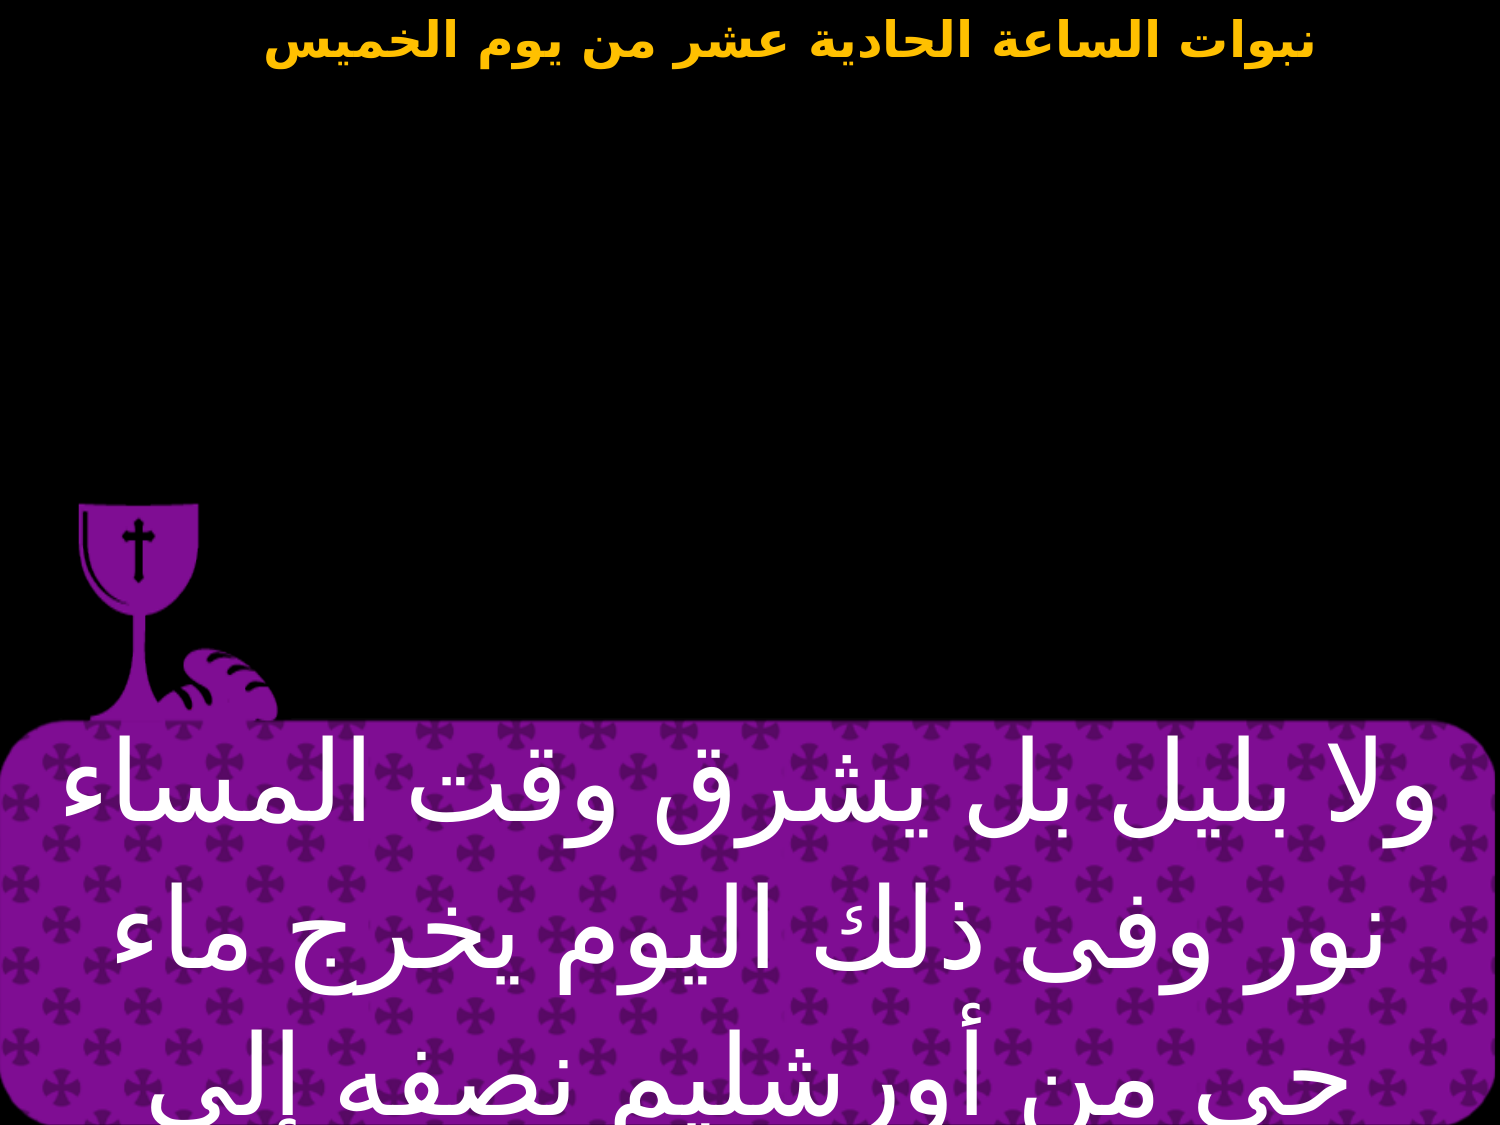

| ولا بليل بل يشرق وقت المساء نور وفى ذلك اليوم يخرج ماء حى من أورشليم نصفه إلى البحر الأول |
| --- |